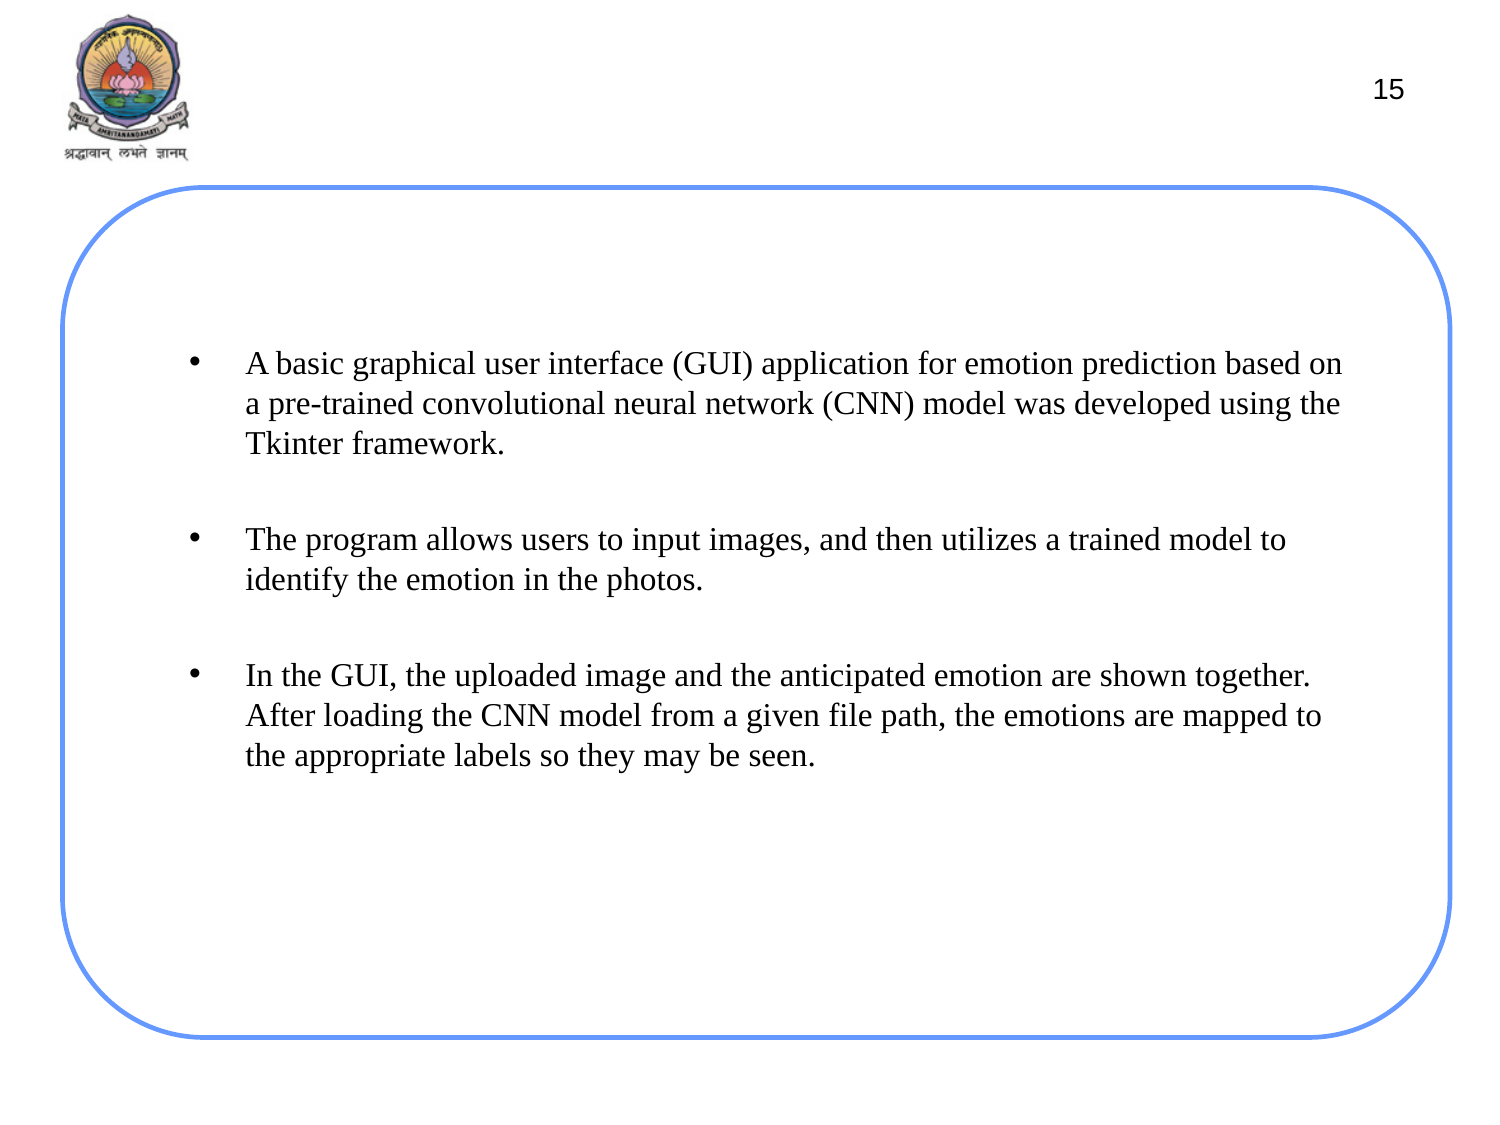

15
A basic graphical user interface (GUI) application for emotion prediction based on a pre-trained convolutional neural network (CNN) model was developed using the Tkinter framework.

The program allows users to input images, and then utilizes a trained model to identify the emotion in the photos.

In the GUI, the uploaded image and the anticipated emotion are shown together. After loading the CNN model from a given file path, the emotions are mapped to the appropriate labels so they may be seen.